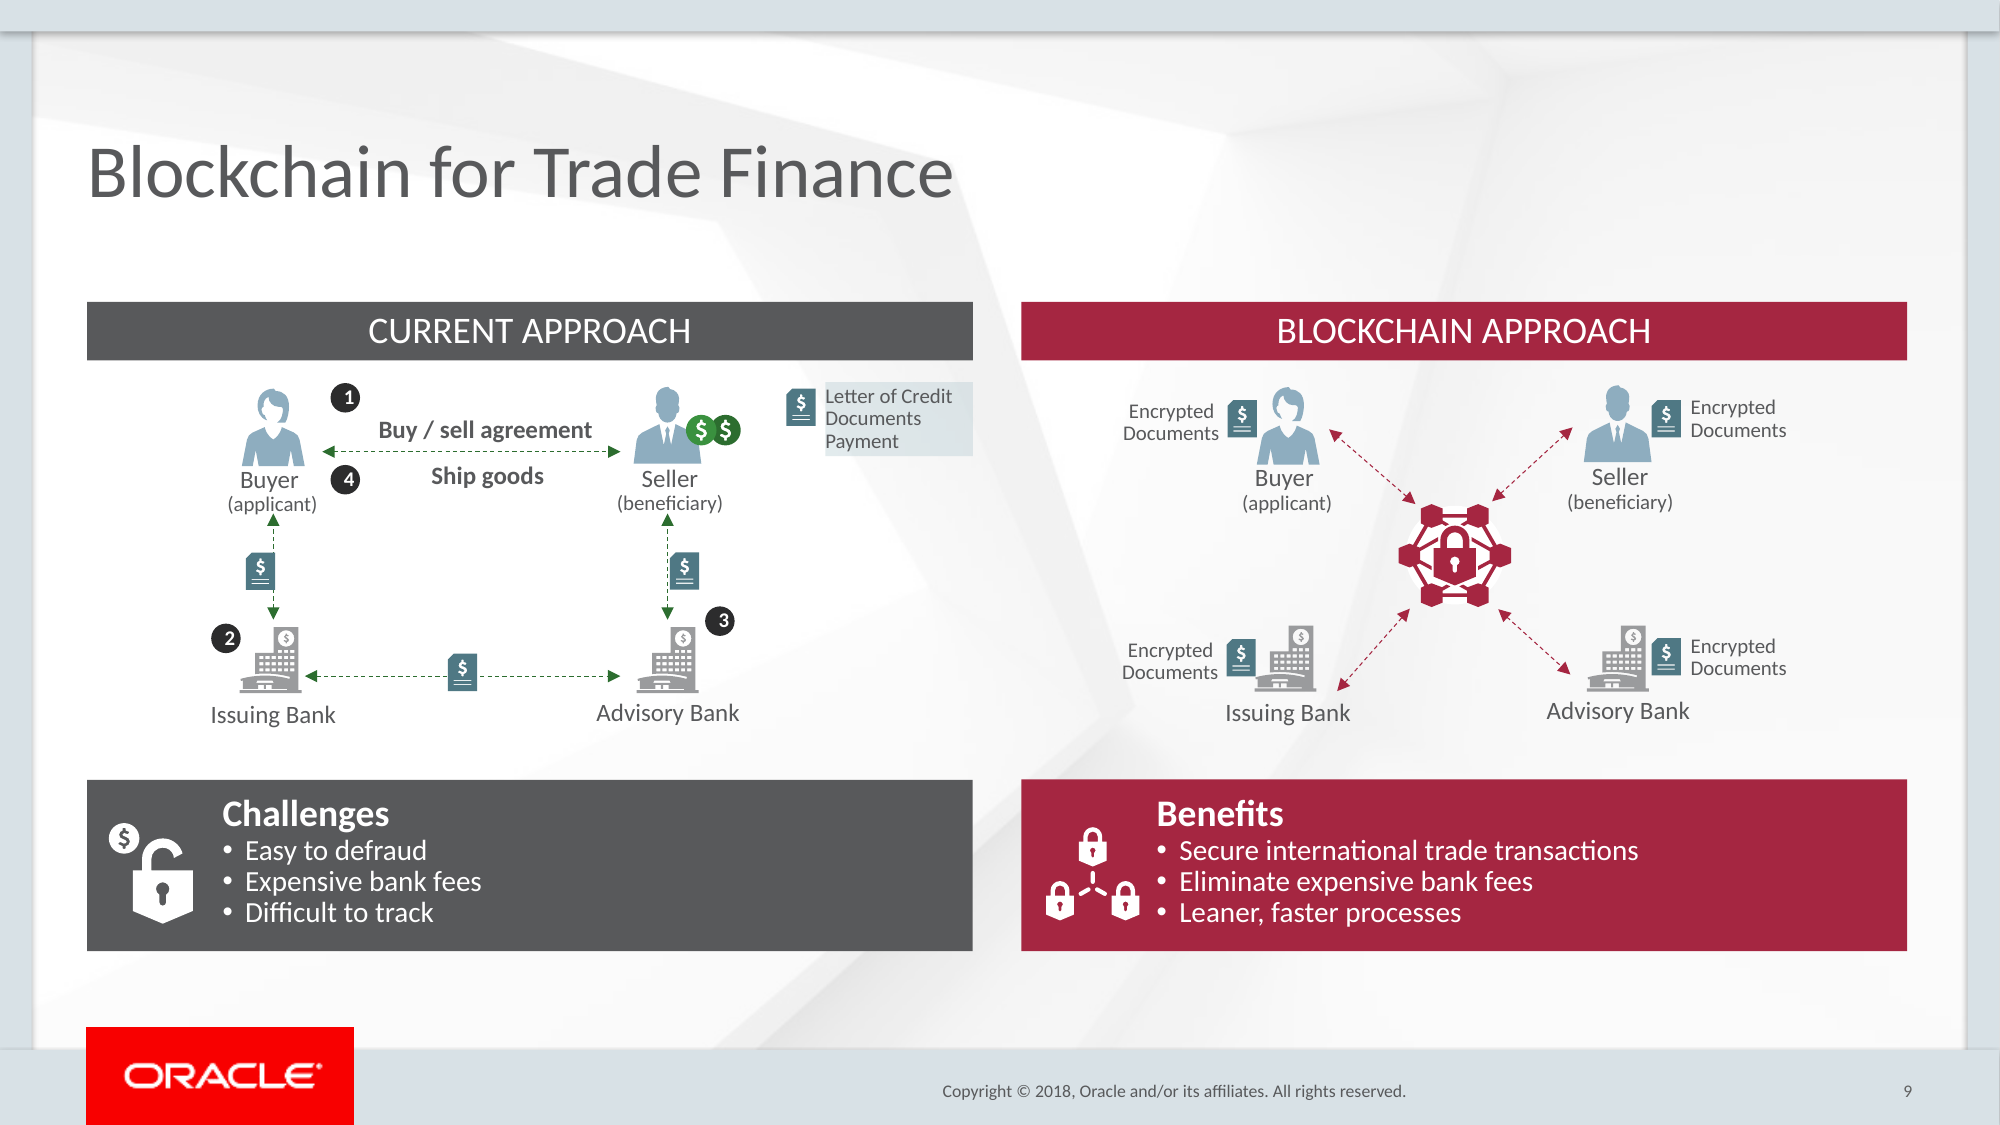

# Blockchain for Trade Finance
CURRENT APPROACH
BLOCKCHAIN APPROACH
Letter of Credit
Documents
Payment

1

Encrypted
Documents

Encrypted
Documents

Buy / sell agreement
Ship goods
Seller
(beneficiary)
4
Buyer
(applicant)
Seller
(beneficiary)
Buyer
(applicant)

3
2

Issuing Bank

Advisory Bank

Advisory Bank

Issuing Bank

Encrypted
Documents

Encrypted
Documents

Challenges
Easy to defraud
Expensive bank fees
Difficult to track
Benefits
Secure international trade transactions
Eliminate expensive bank fees
Leaner, faster processes

9